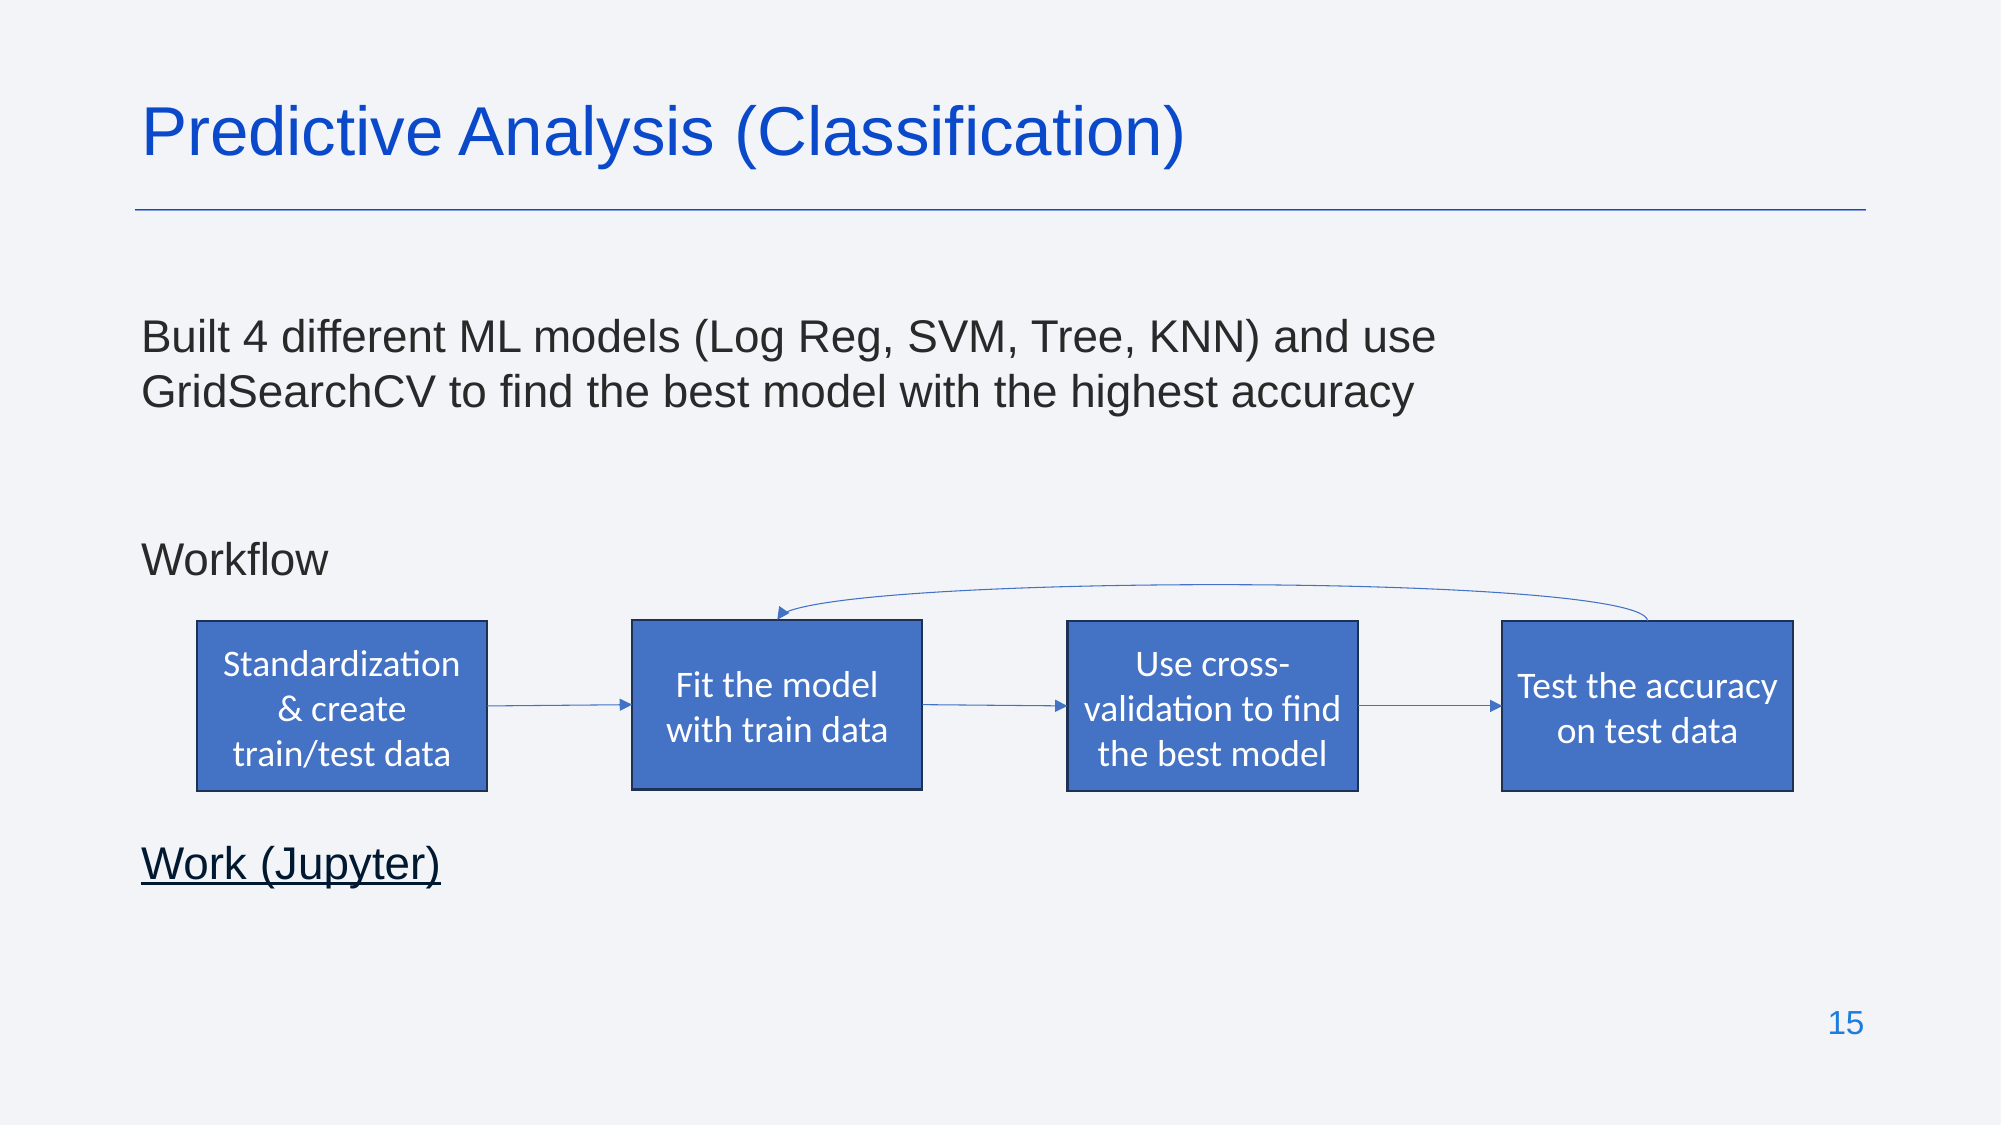

Predictive Analysis (Classification)
Built 4 different ML models (Log Reg, SVM, Tree, KNN) and use GridSearchCV to find the best model with the highest accuracy

Workflow

Work (Jupyter)
Fit the model with train data
Standardization & create train/test data
Use cross-validation to find the best model
Test the accuracy on test data
15